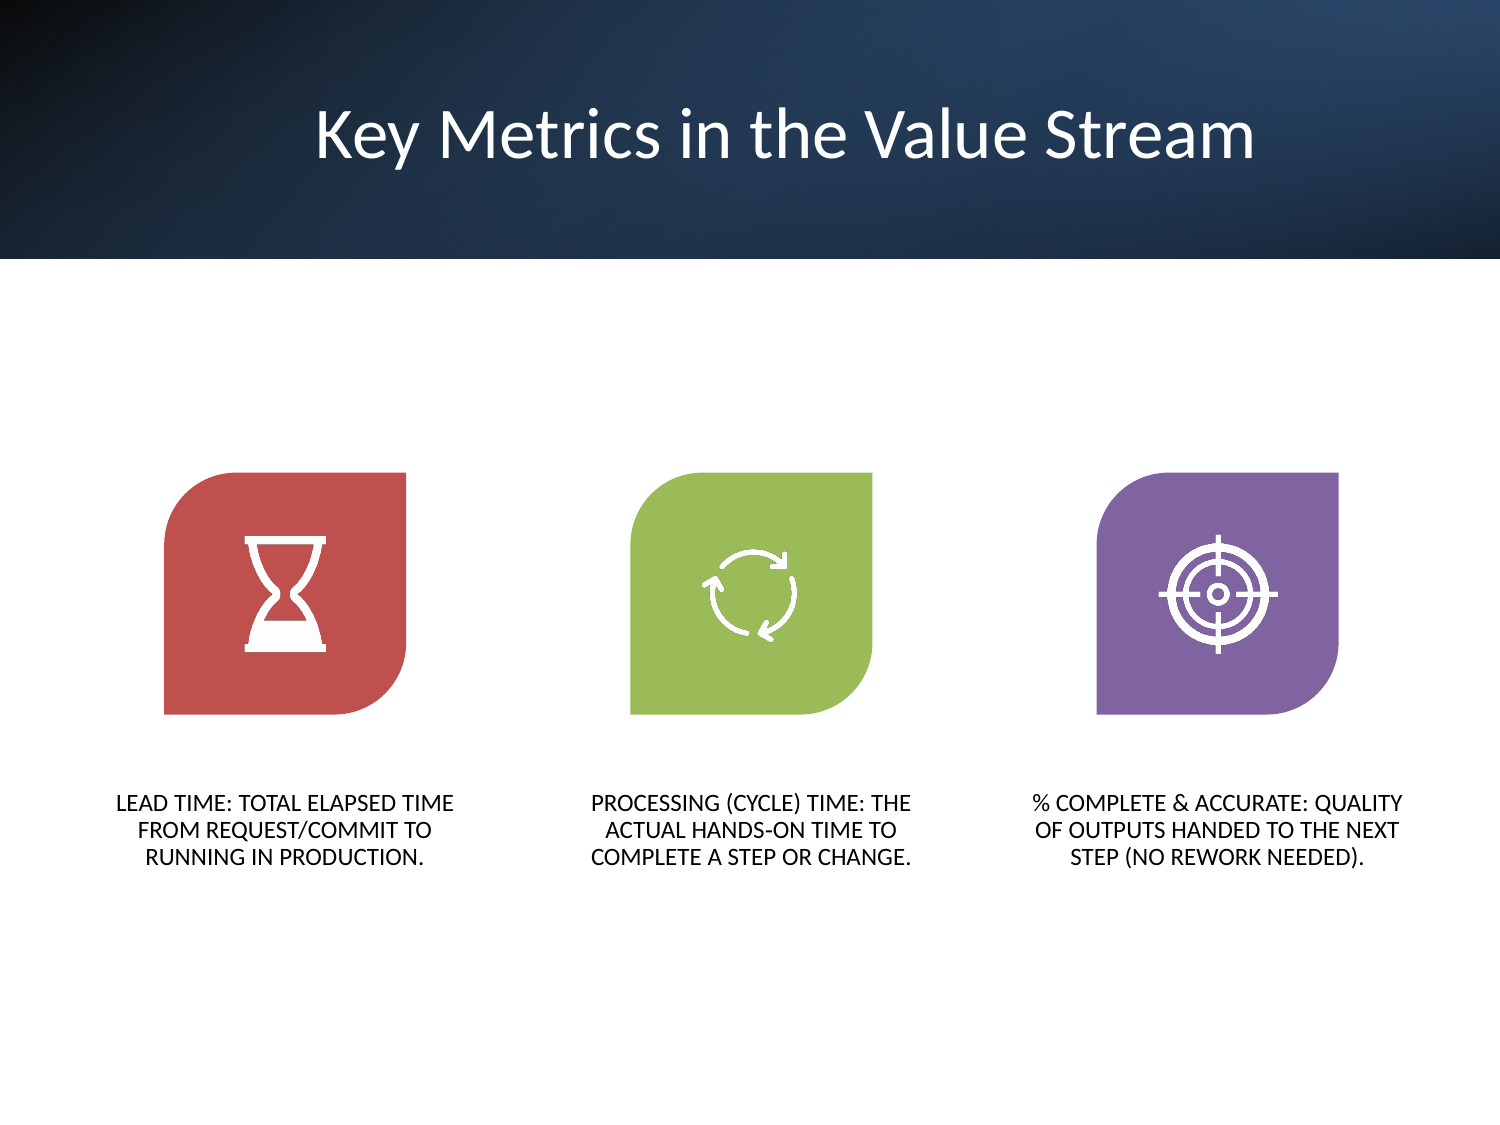

# Key Metrics in the Value Stream
Lead Time: total elapsed time from request/commit to running in production.
Processing (Cycle) Time: the actual hands‑on time to complete a step or change.
% Complete & Accurate: quality of outputs handed to the next step (no rework needed).